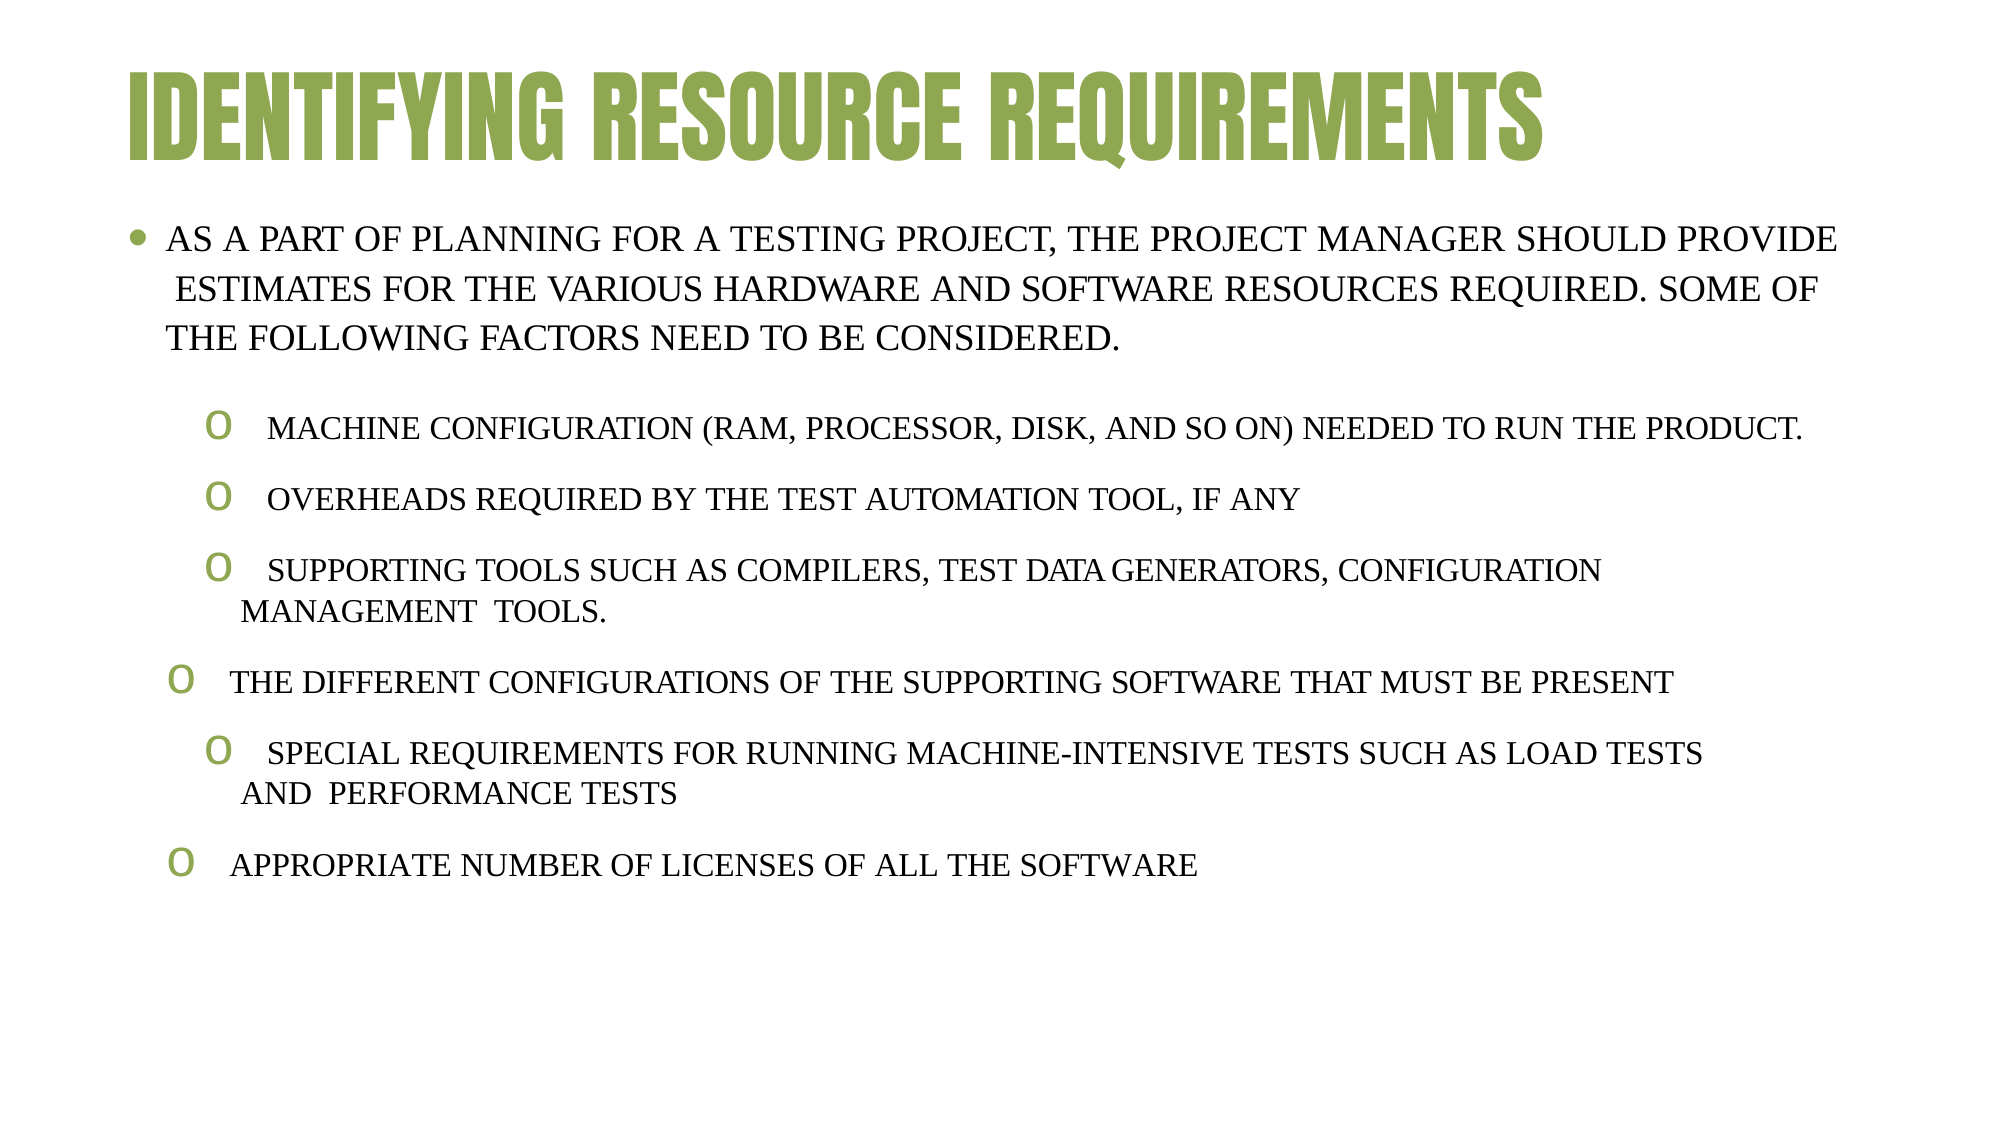

# IDENTIFYING RESOURCE REQUIREMENTS
AS A PART OF PLANNING FOR A TESTING PROJECT, THE PROJECT MANAGER SHOULD PROVIDE  ESTIMATES FOR THE VARIOUS HARDWARE AND SOFTWARE RESOURCES REQUIRED. SOME OF  THE FOLLOWING FACTORS NEED TO BE CONSIDERED.
o MACHINE CONFIGURATION (RAM, PROCESSOR, DISK, AND SO ON) NEEDED TO RUN THE PRODUCT.
o OVERHEADS REQUIRED BY THE TEST AUTOMATION TOOL, IF ANY
o SUPPORTING TOOLS SUCH AS COMPILERS, TEST DATA GENERATORS, CONFIGURATION MANAGEMENT  TOOLS.
o THE DIFFERENT CONFIGURATIONS OF THE SUPPORTING SOFTWARE THAT MUST BE PRESENT
o SPECIAL REQUIREMENTS FOR RUNNING MACHINE-INTENSIVE TESTS SUCH AS LOAD TESTS AND  PERFORMANCE TESTS
o APPROPRIATE NUMBER OF LICENSES OF ALL THE SOFTWARE
TEST PLANNING, MANAGEMENT, EXECUTION, AND REPORTING
PSG COLLEGE OF TECHNOLOGY